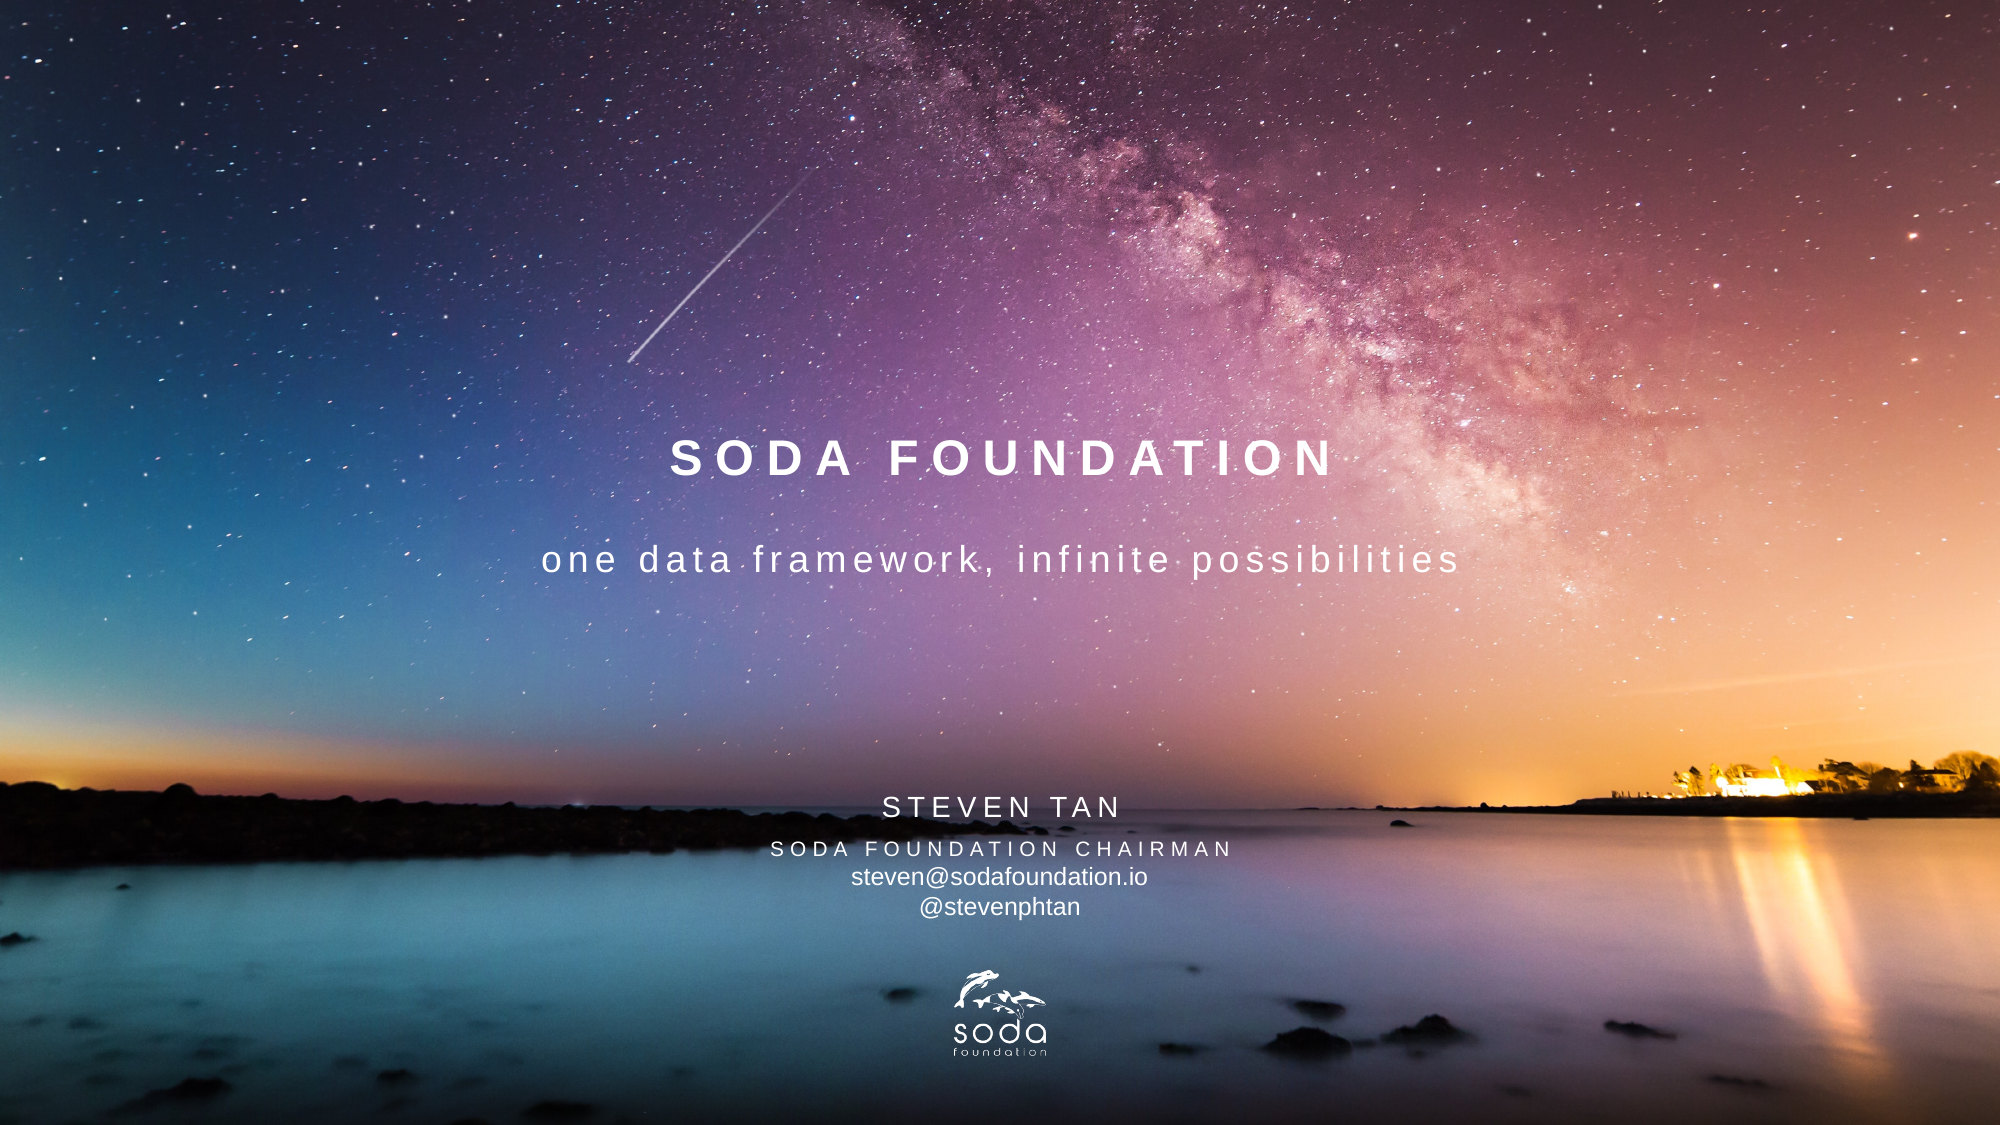

# SODA FOUNDATION
one data framework, infinite possibilities
STEVEN TAN
SODA FOUNDATION CHAIRMAN
steven@sodafoundation.io
@stevenphtan